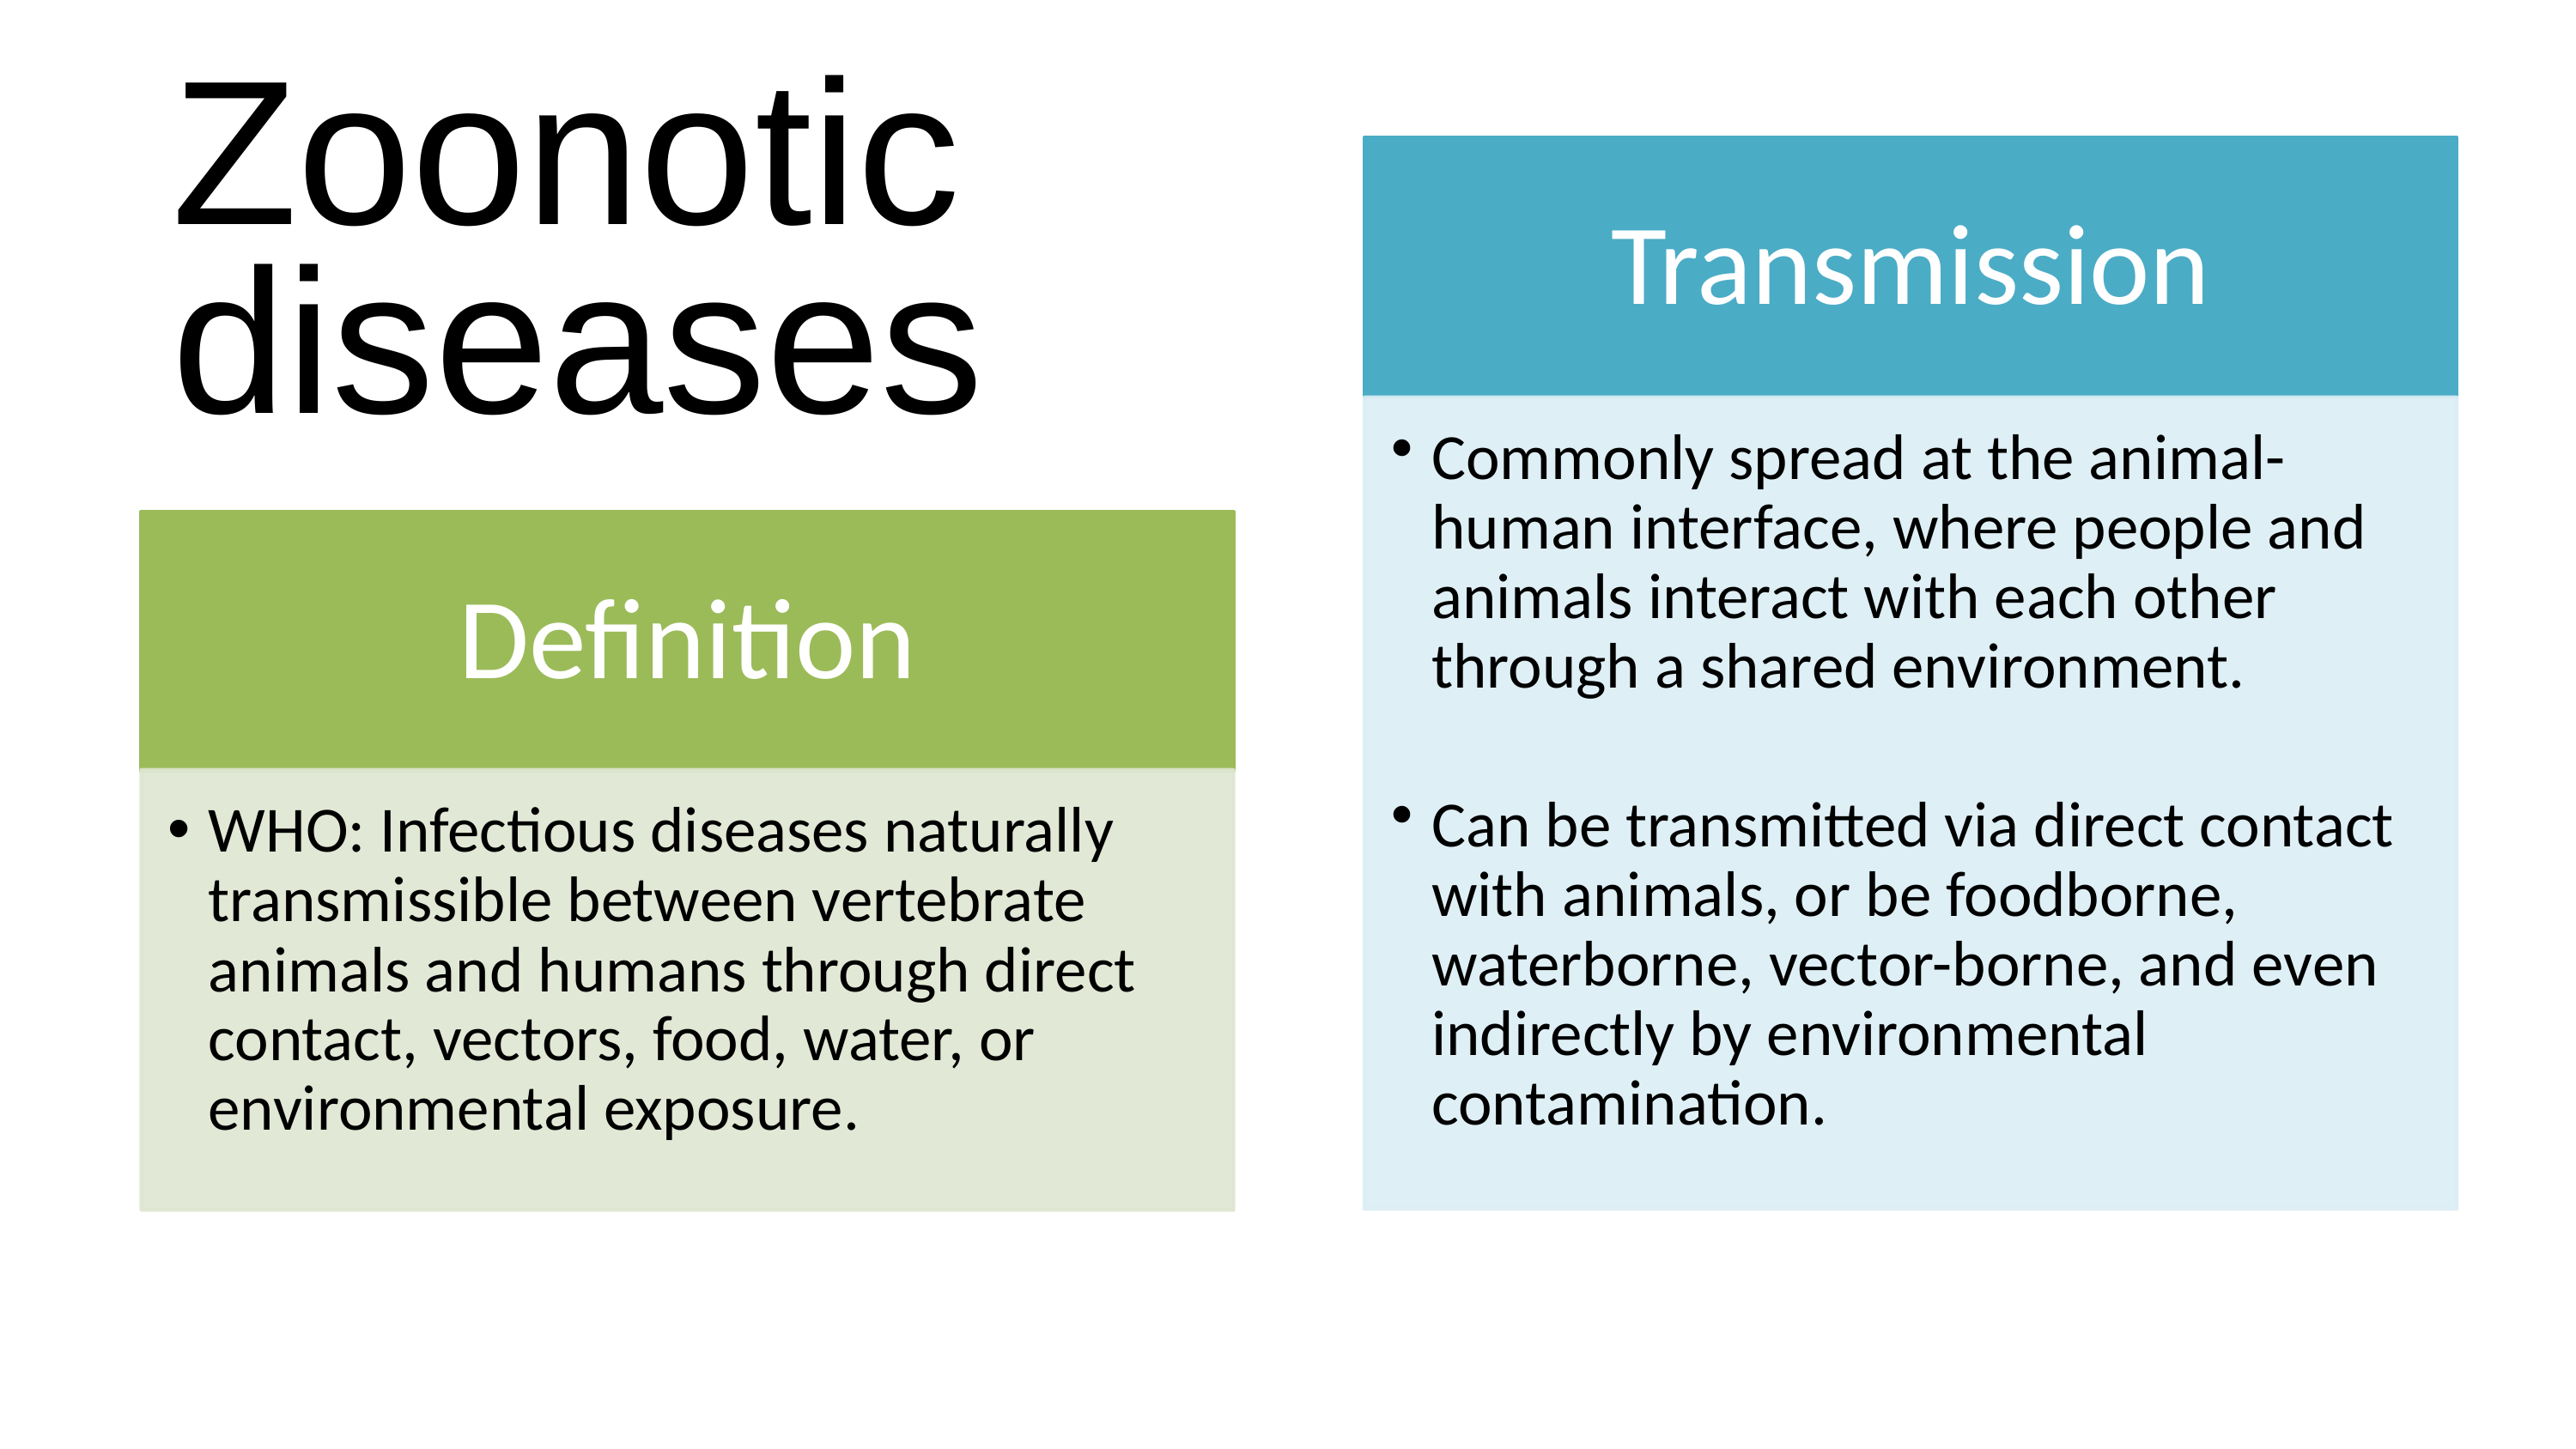

Definition
WHO: Infectious diseases naturally transmissible between vertebrate animals and humans through direct contact, vectors, food, water, or environmental exposure.
Transmission
Commonly spread at the animal-human interface, where people and animals interact with each other through a shared environment.

Can be transmitted via direct contact with animals, or be foodborne, waterborne, vector-borne, and even indirectly by environmental contamination.
Zoonotic diseases